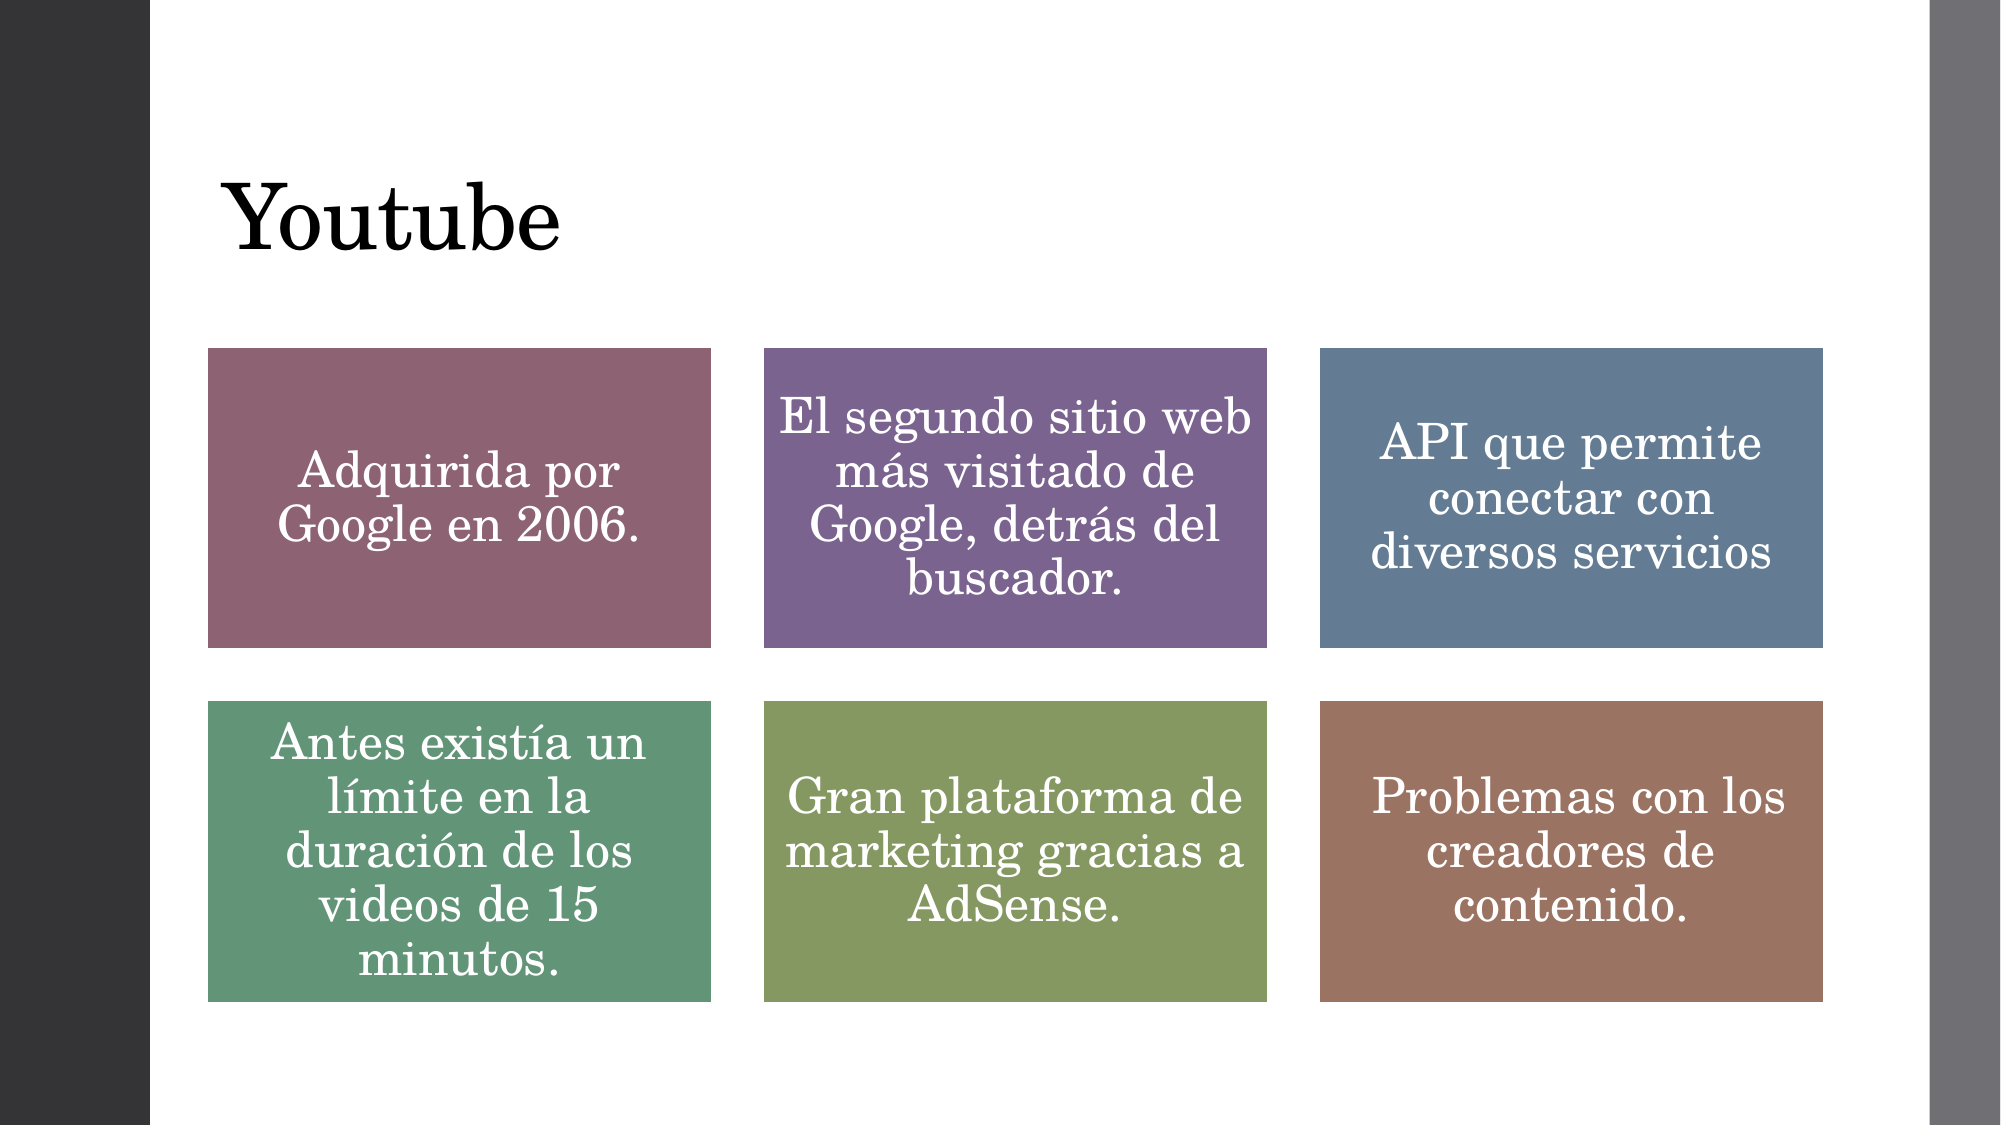

# Youtube
Adquirida por Google en 2006.
El segundo sitio web más visitado de Google, detrás del buscador.
API que permite conectar con diversos servicios
Antes existía un límite en la duración de los videos de 15 minutos.
Gran plataforma de marketing gracias a AdSense.
 Problemas con los creadores de contenido.